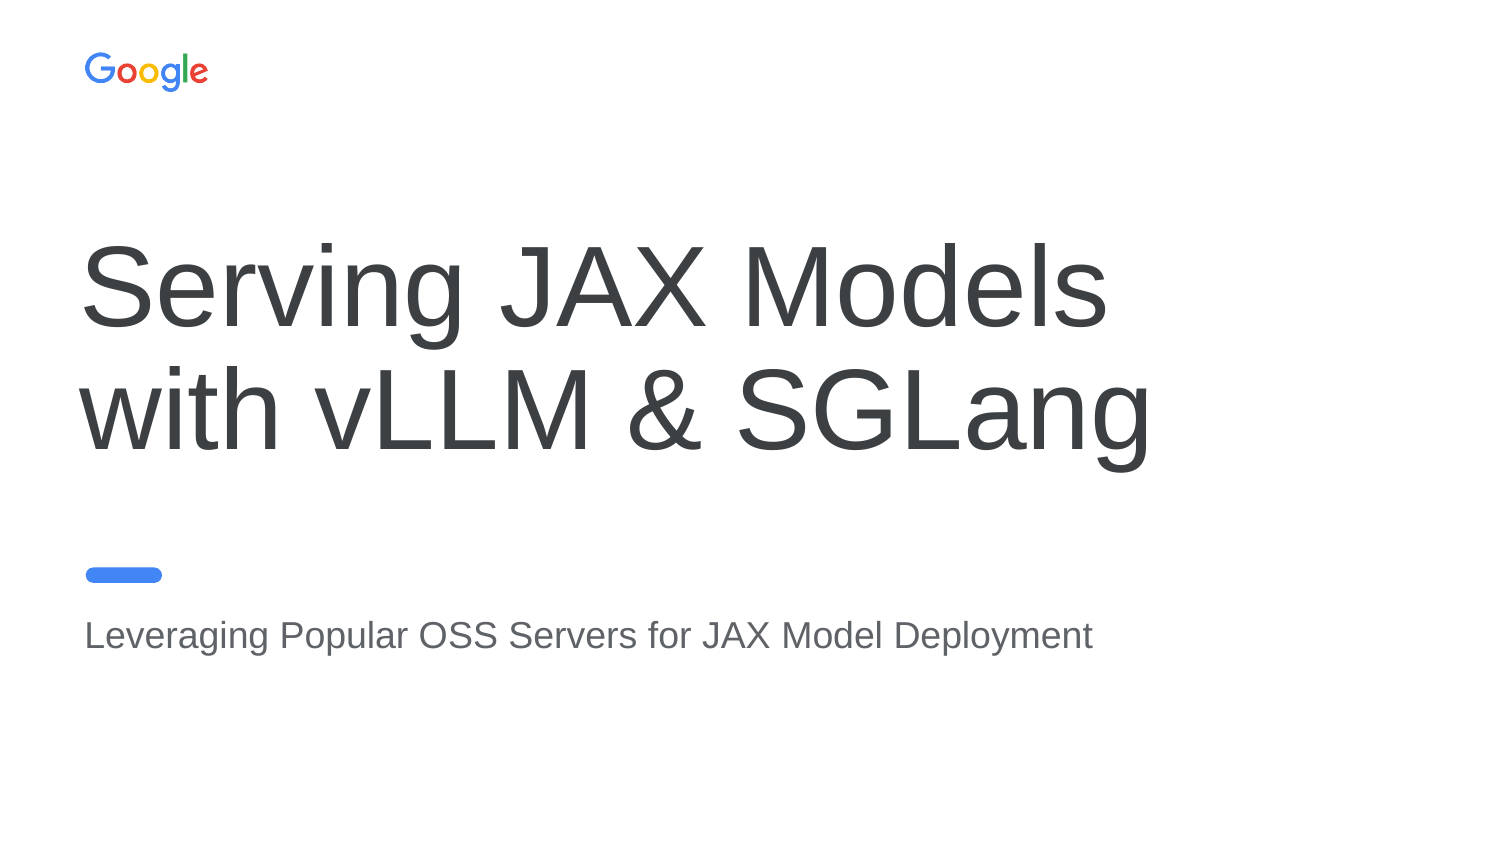

# Serving JAX Models with vLLM & SGLang
Leveraging Popular OSS Servers for JAX Model Deployment